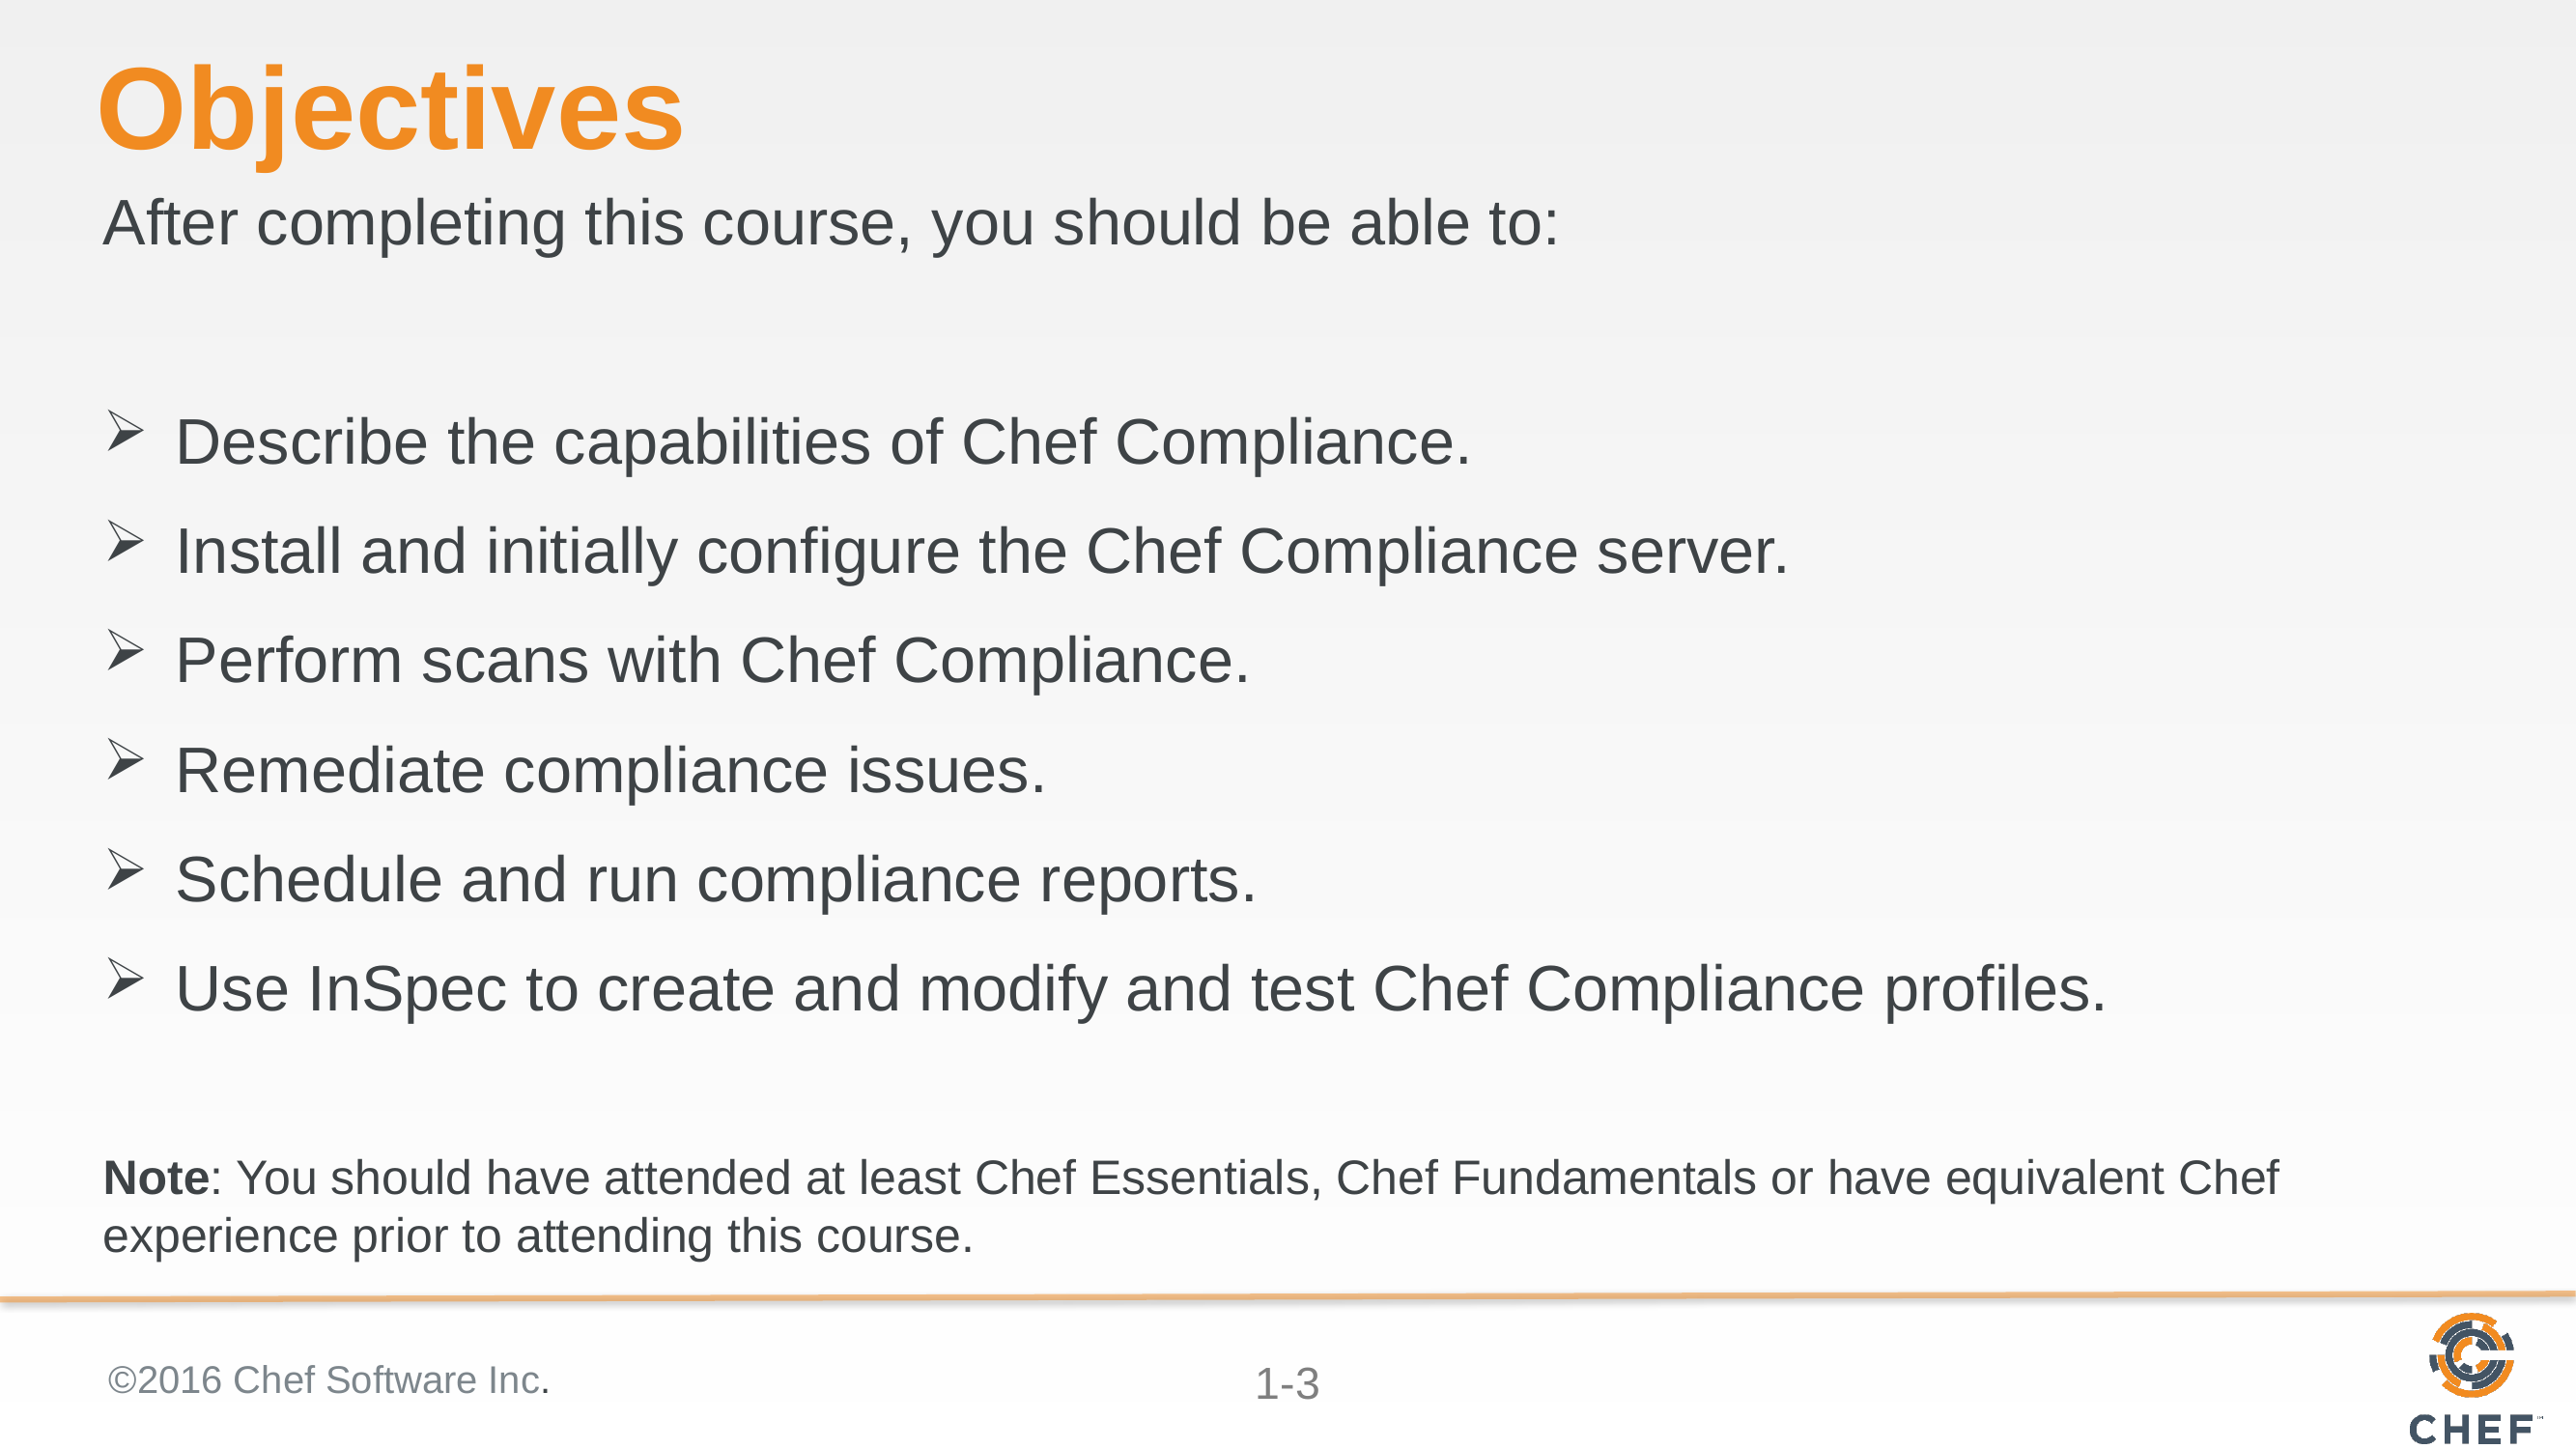

# Objectives
After completing this course, you should be able to:

Describe the capabilities of Chef Compliance.
Install and initially configure the Chef Compliance server.
Perform scans with Chef Compliance.
Remediate compliance issues.
Schedule and run compliance reports.
Use InSpec to create and modify and test Chef Compliance profiles.

Note: You should have attended at least Chef Essentials, Chef Fundamentals or have equivalent Chef experience prior to attending this course.